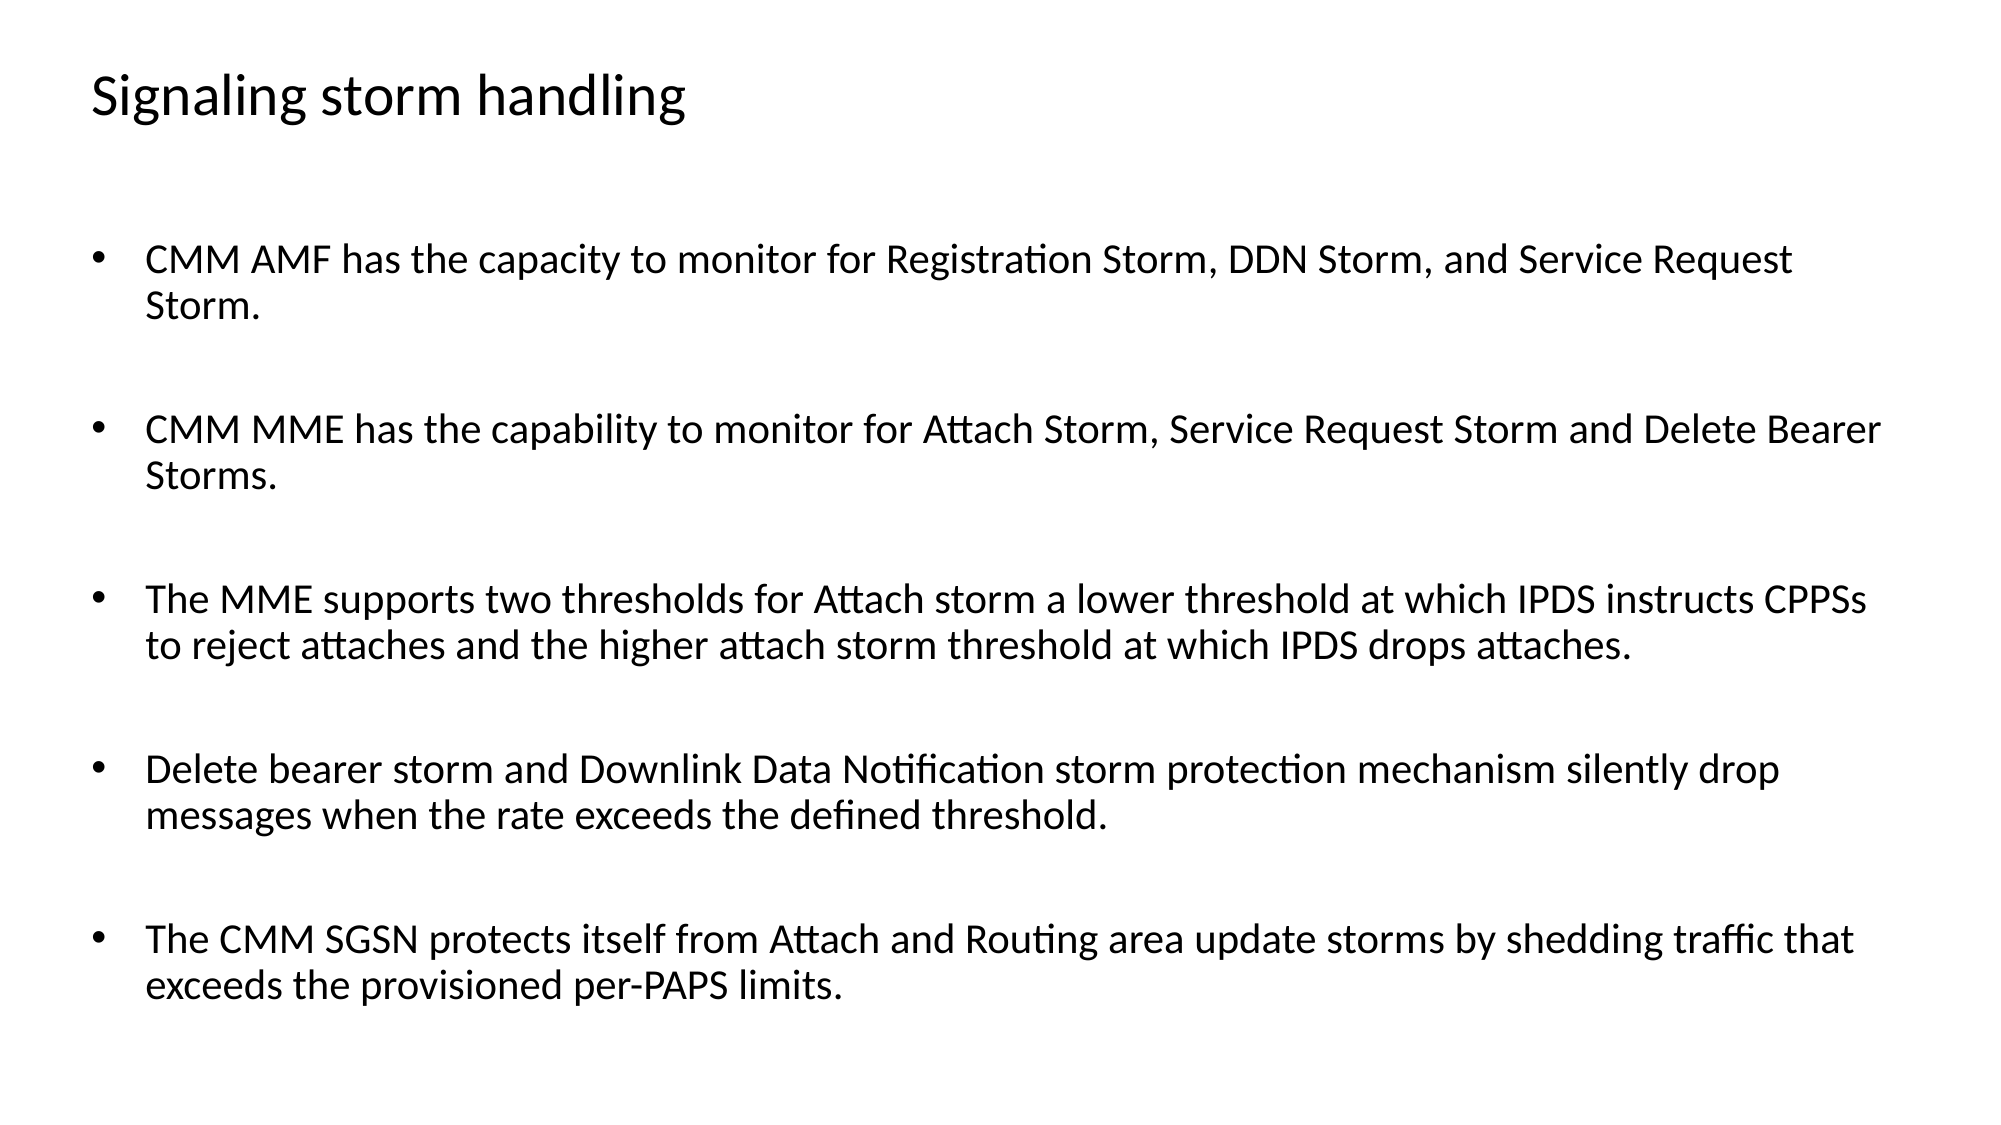

# Signaling storm handling

CMM AMF has the capacity to monitor for Registration Storm, DDN Storm, and Service Request Storm.

CMM MME has the capability to monitor for Attach Storm, Service Request Storm and Delete Bearer Storms.

The MME supports two thresholds for Attach storm a lower threshold at which IPDS instructs CPPSs to reject attaches and the higher attach storm threshold at which IPDS drops attaches.

Delete bearer storm and Downlink Data Notification storm protection mechanism silently drop messages when the rate exceeds the defined threshold.

The CMM SGSN protects itself from Attach and Routing area update storms by shedding traffic that exceeds the provisioned per-PAPS limits.